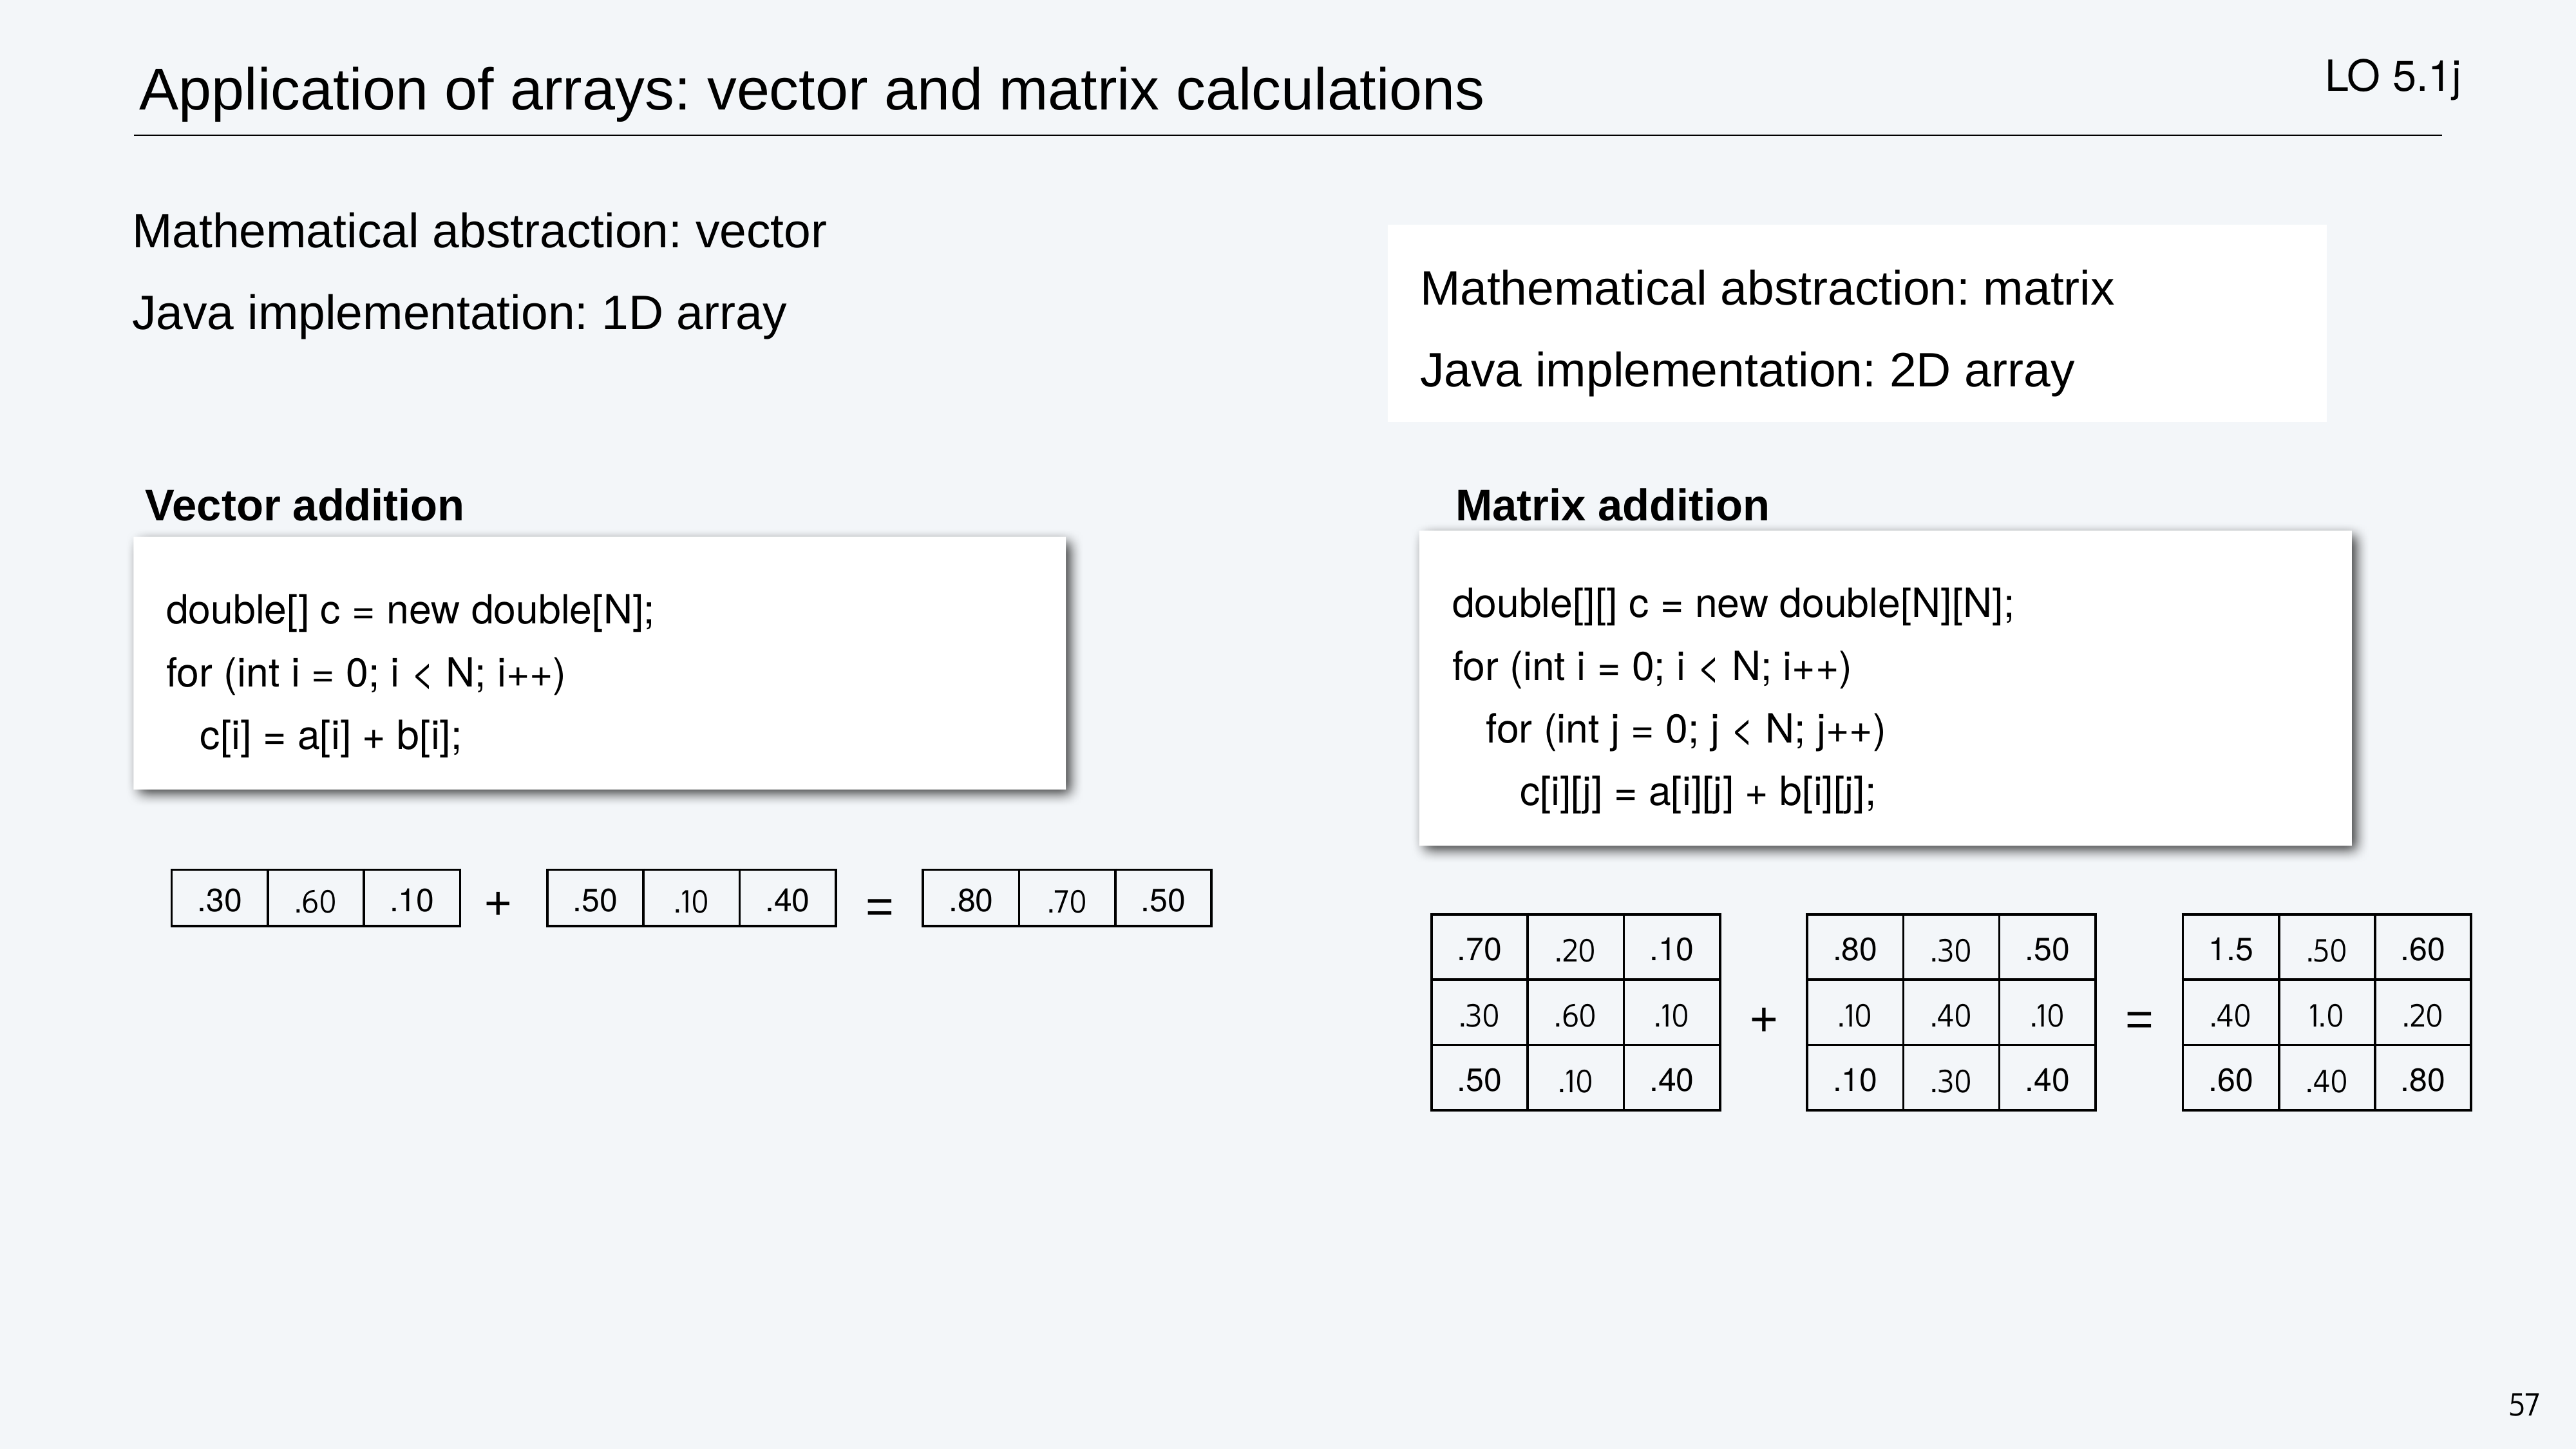

# Application of arrays: vector and matrix calculations
LO 5.1j
Mathematical abstraction: vector
Java implementation: 1D array
Mathematical abstraction: matrix
Java implementation: 2D array
Vector addition
double[] c = new double[N];
for (int i = 0; i < N; i++)
   c[i] = a[i] + b[i];
Matrix addition
double[][] c = new double[N][N];
for (int i = 0; i < N; i++)
   for (int j = 0; j < N; j++)
      c[i][j] = a[i][j] + b[i][j];
+
| .30 | .60 | .10 |
| --- | --- | --- |
| .50 | .10 | .40 |
| --- | --- | --- |
=
| .80 | .70 | .50 |
| --- | --- | --- |
| .70 | .20 | .10 |
| --- | --- | --- |
| .30 | .60 | .10 |
| .50 | .10 | .40 |
| .80 | .30 | .50 |
| --- | --- | --- |
| .10 | .40 | .10 |
| .10 | .30 | .40 |
| 1.5 | .50 | .60 |
| --- | --- | --- |
| .40 | 1.0 | .20 |
| .60 | .40 | .80 |
+
=
57